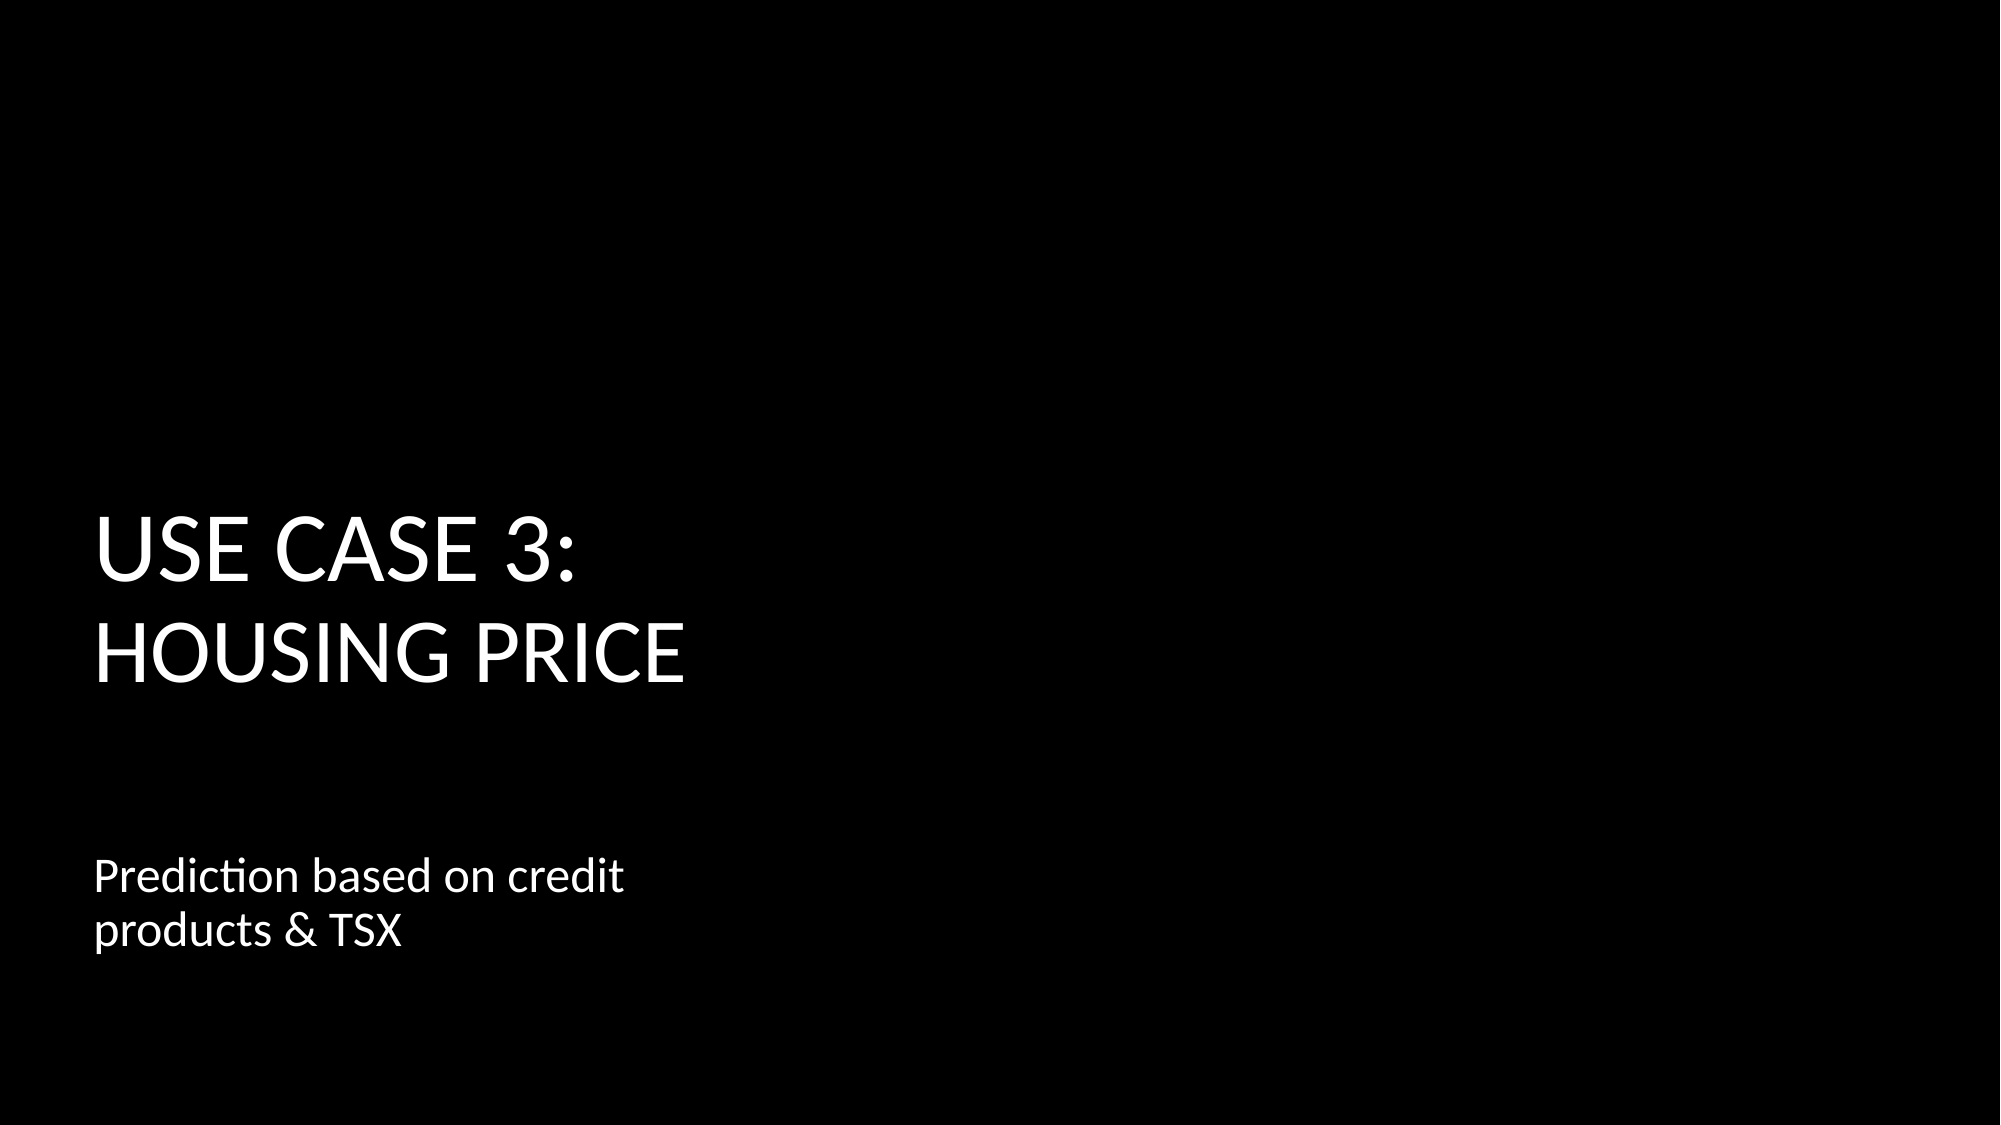

# USE CASE 3: HOUSING PRICE
Prediction based on credit products & TSX